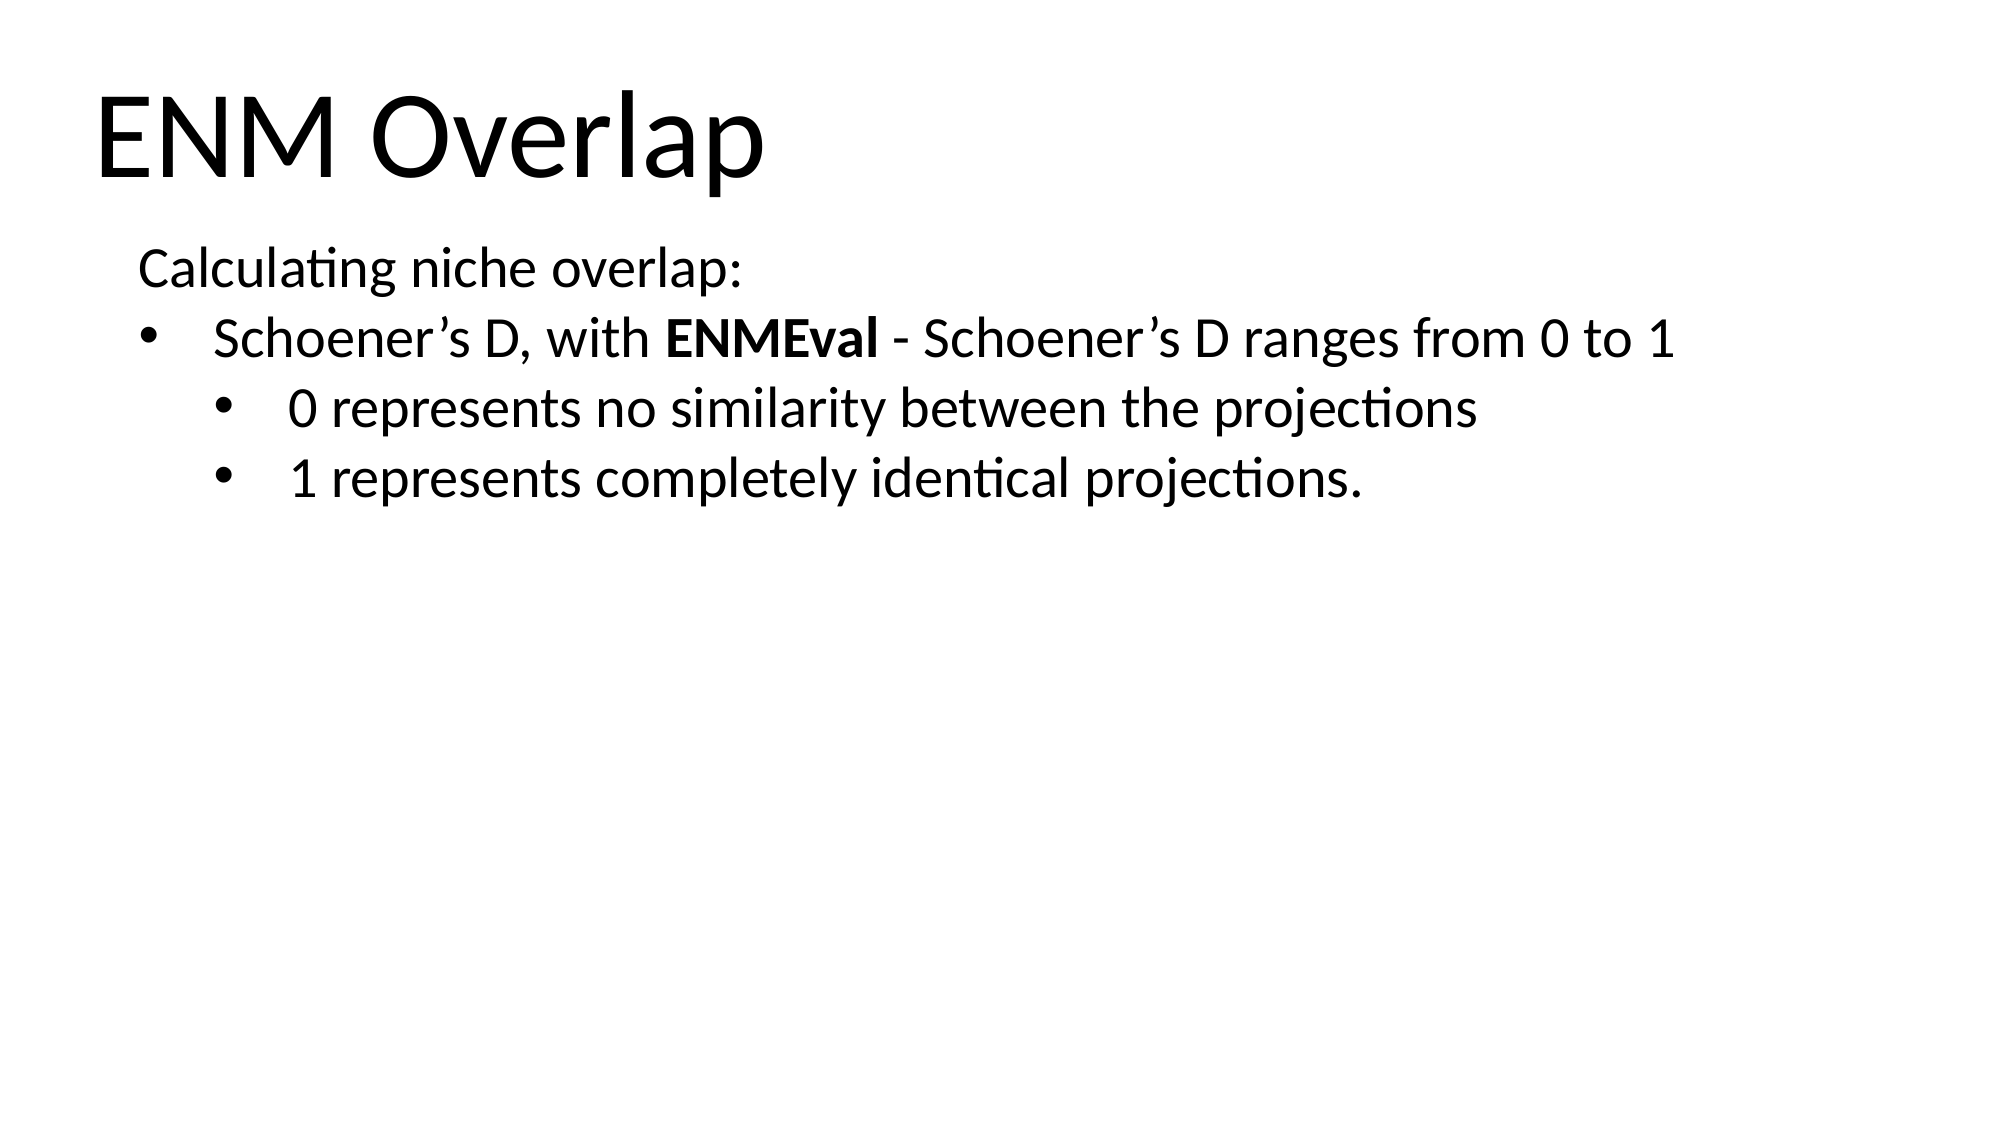

ENM Overlap
Calculating niche overlap:
Schoener’s D, with ENMEval - Schoener’s D ranges from 0 to 1
0 represents no similarity between the projections
1 represents completely identical projections.